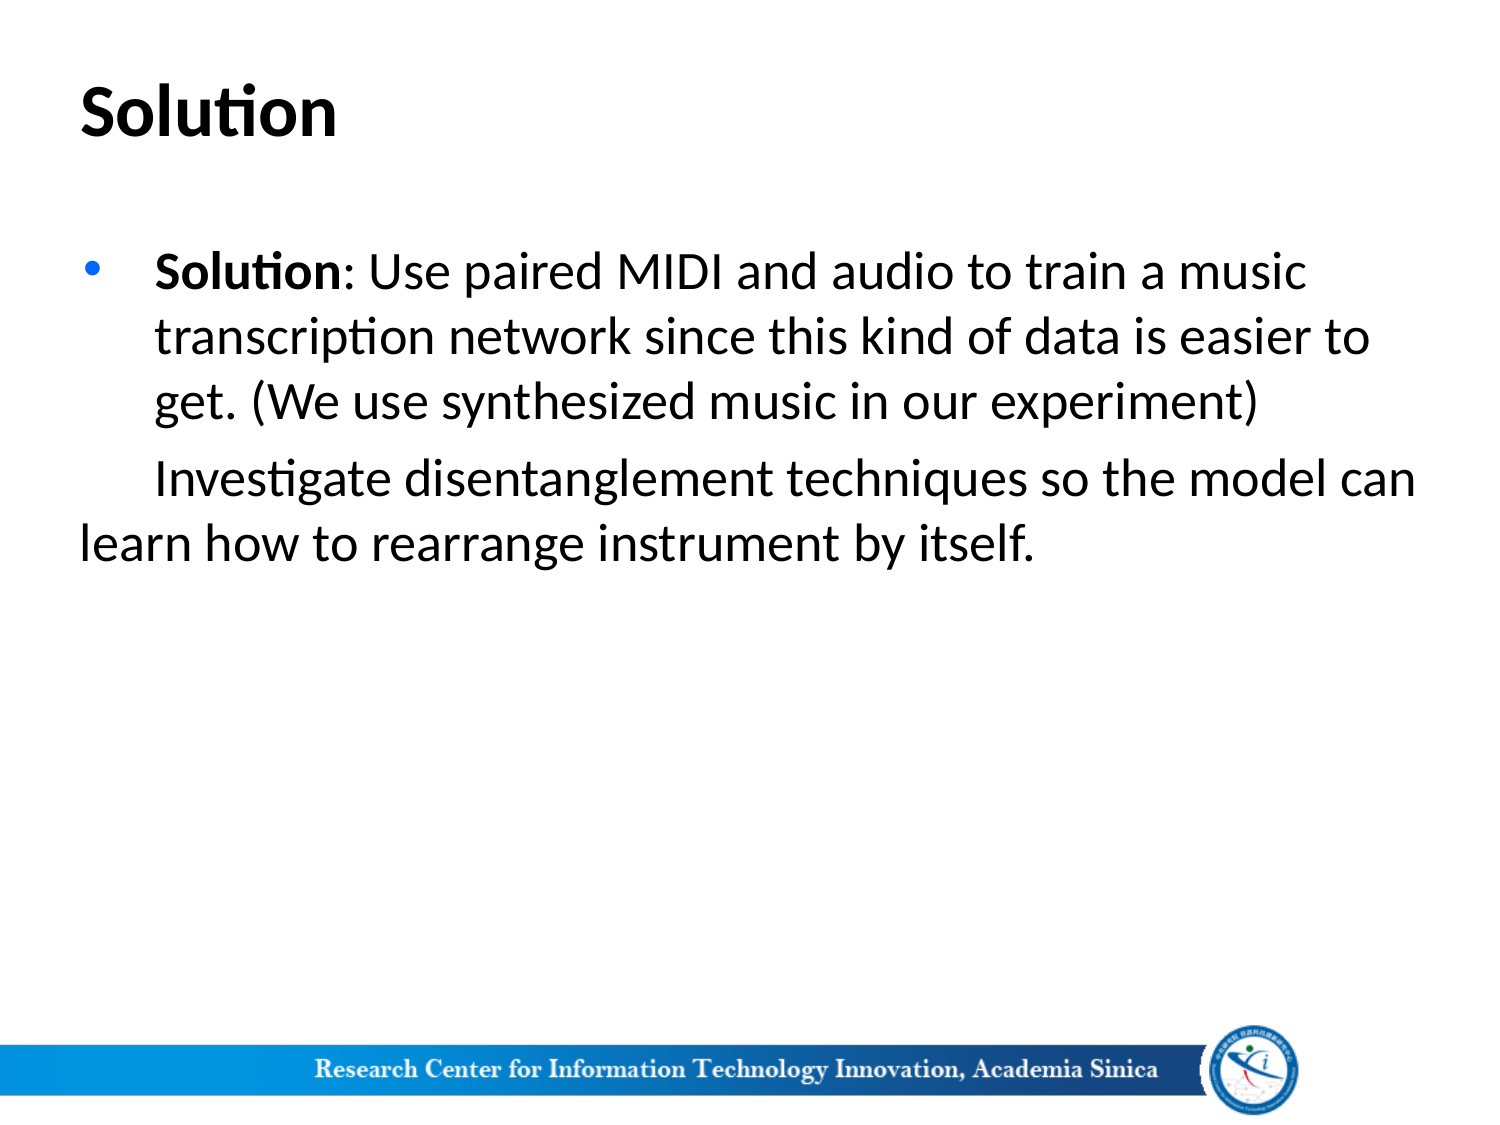

# Solution
Solution: Use paired MIDI and audio to train a music transcription network since this kind of data is easier to get. (We use synthesized music in our experiment)
Investigate disentanglement techniques so the model can learn how to rearrange instrument by itself.